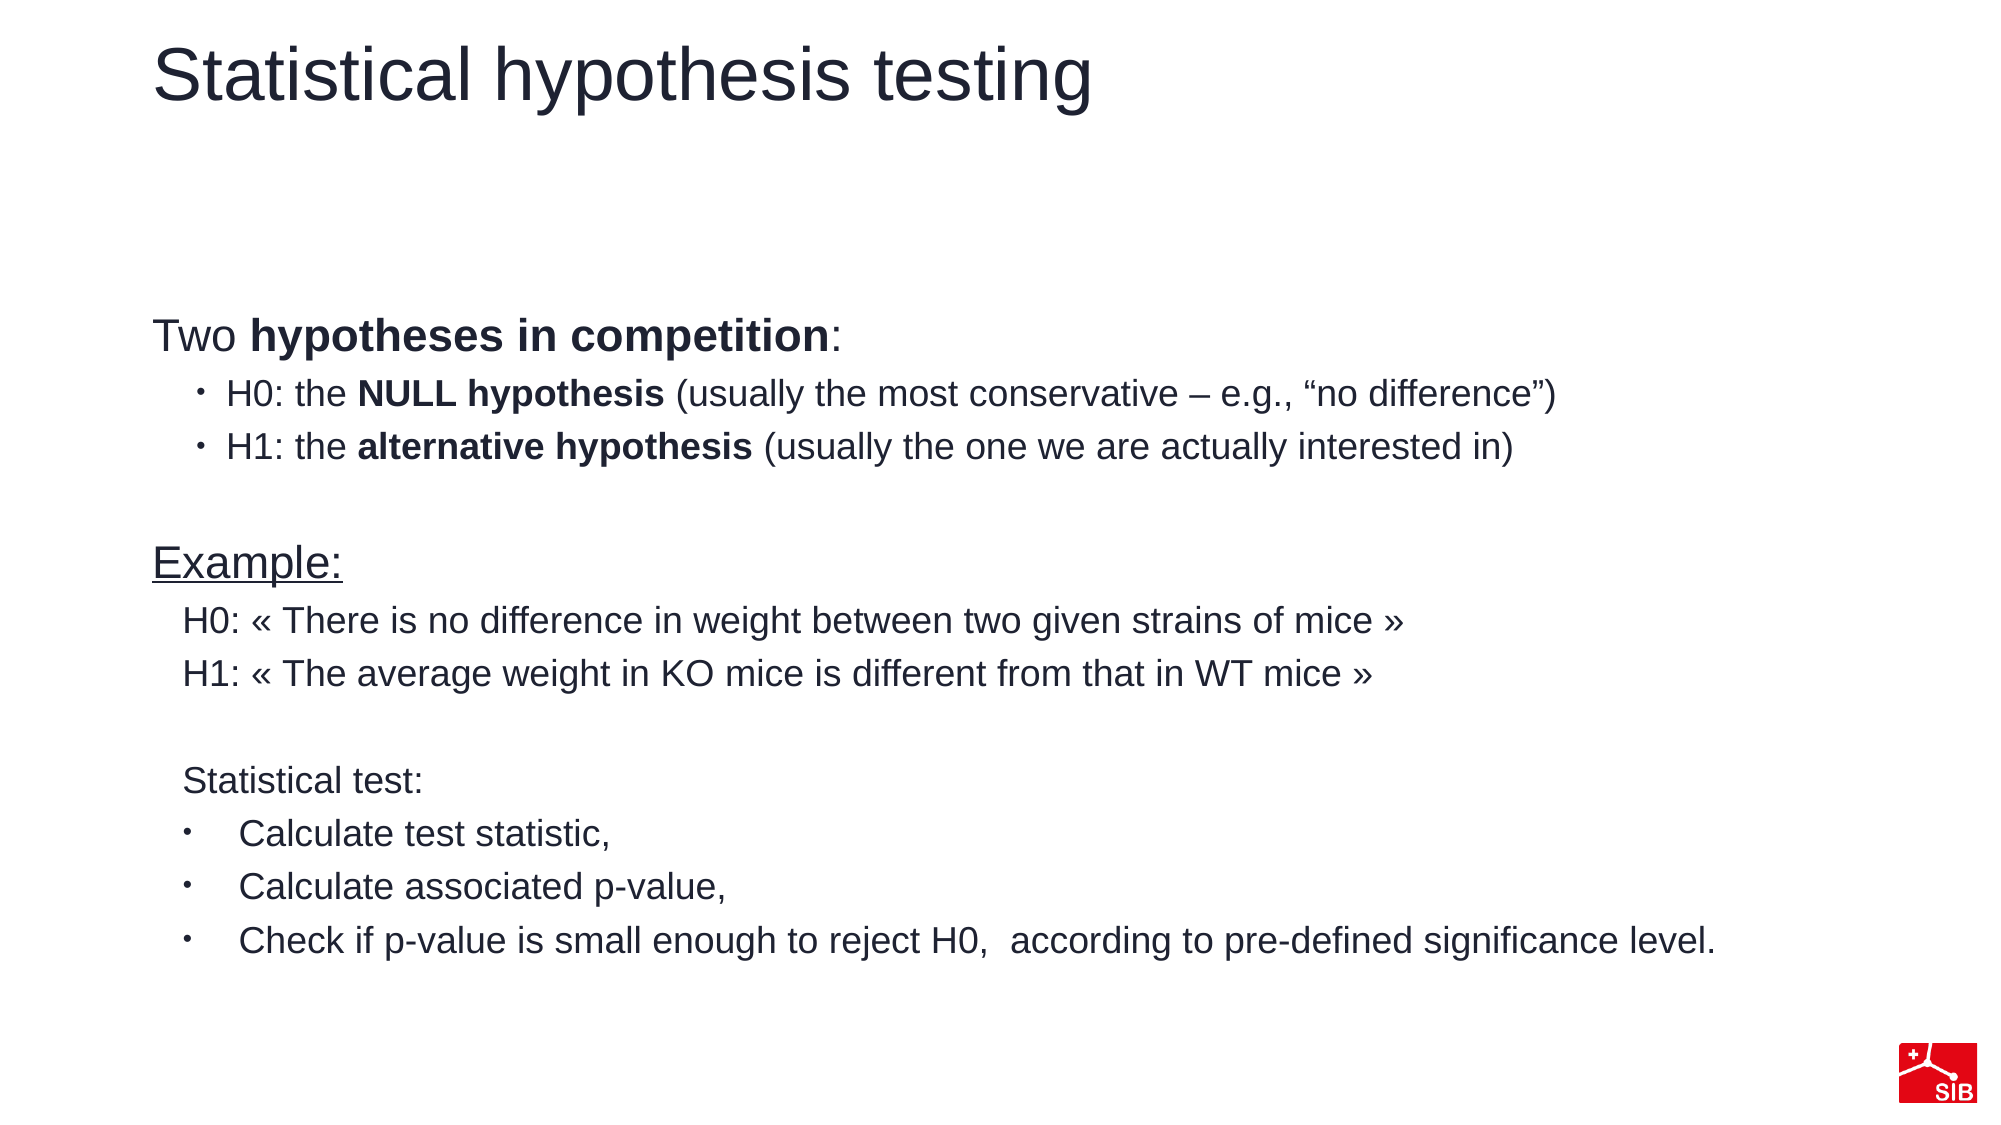

# Statistical hypothesis testing
Two hypotheses in competition:
H0: the NULL hypothesis (usually the most conservative – e.g., “no difference”)
H1: the alternative hypothesis (usually the one we are actually interested in)

Example:
H0: « There is no difference in weight between two given strains of mice »
H1: « The average weight in KO mice is different from that in WT mice »

Statistical test:
Calculate test statistic,
Calculate associated p-value,
Check if p-value is small enough to reject H0,  according to pre-defined significance level.